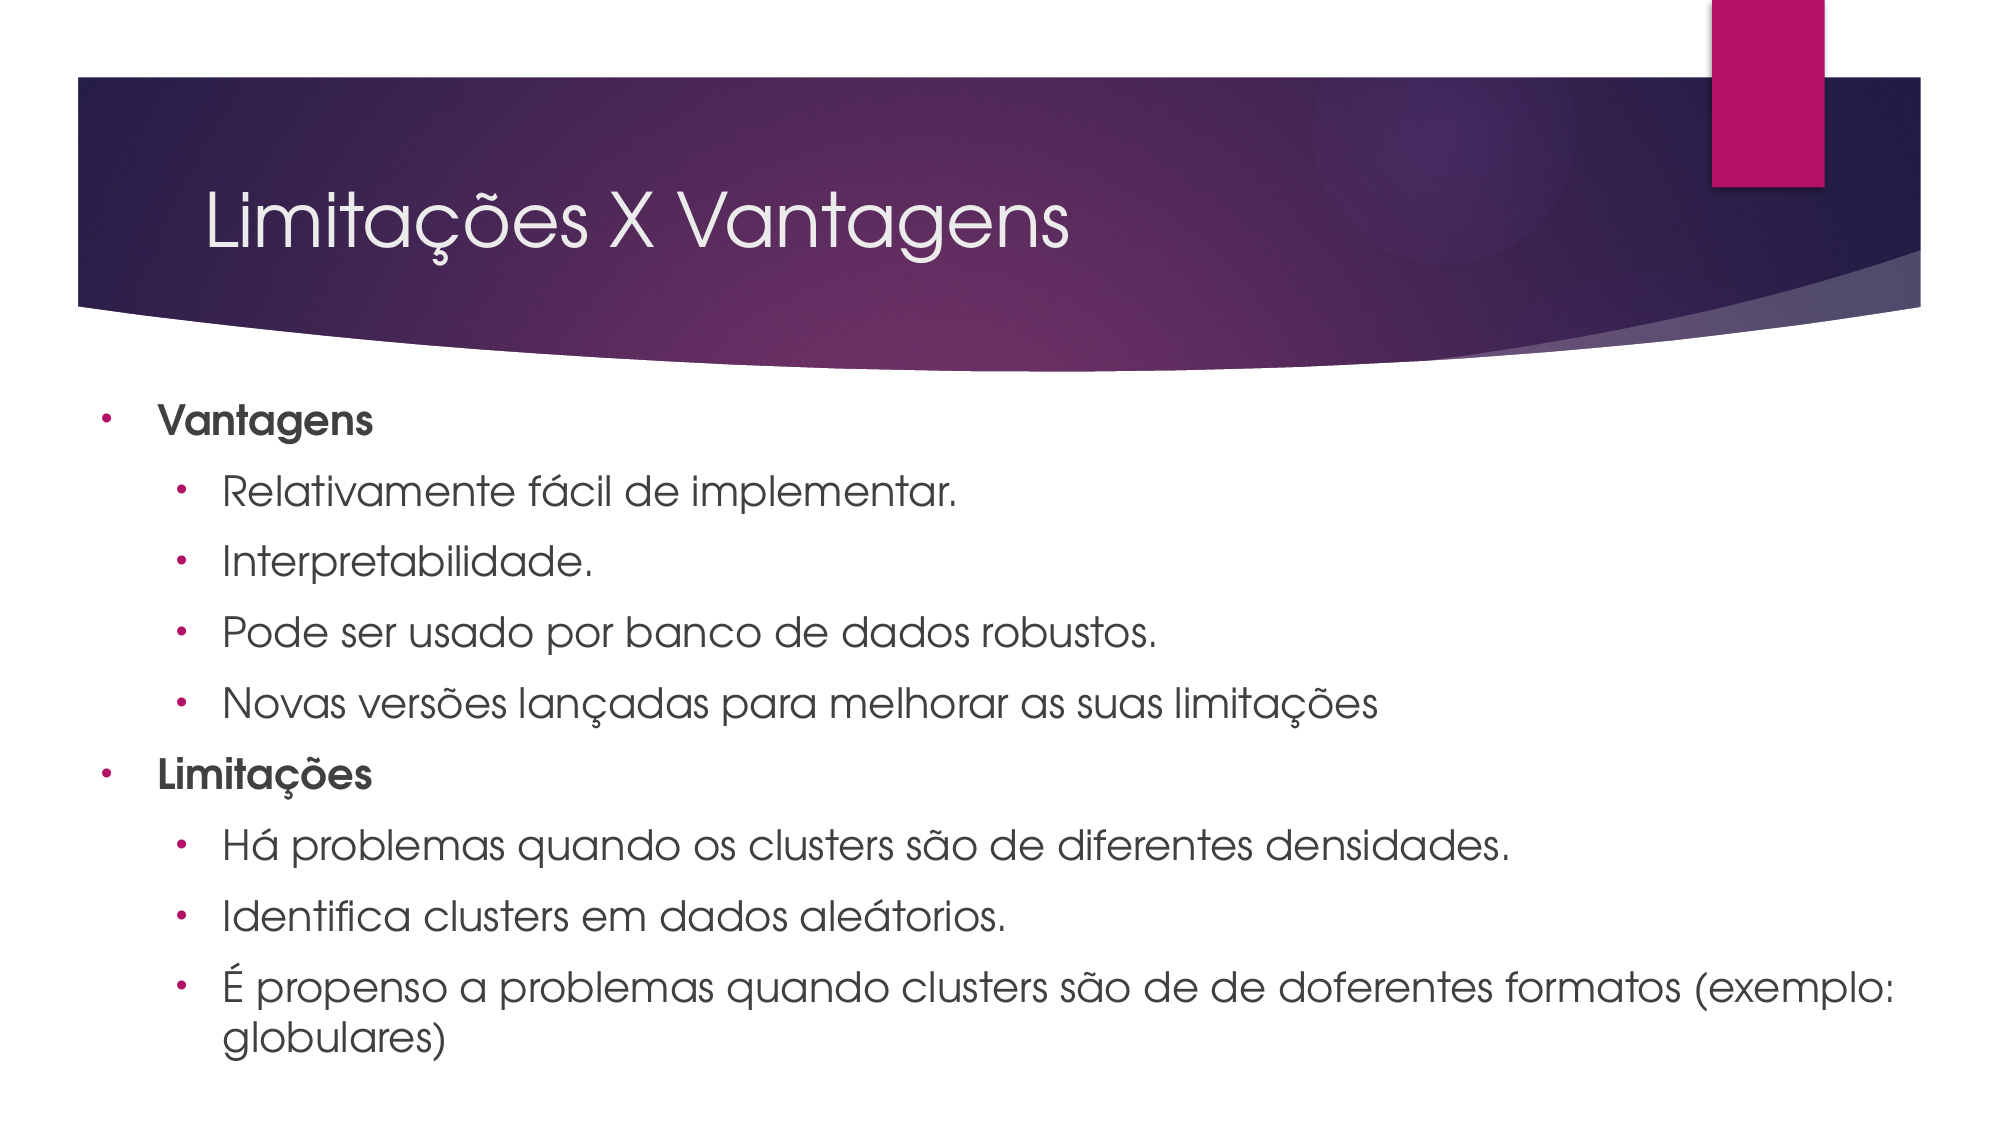

# Limitações X Vantagens
Vantagens
Relativamente fácil de implementar.
Interpretabilidade.
Pode ser usado por banco de dados robustos.
Novas versões lançadas para melhorar as suas limitações
Limitações
Há problemas quando os clusters são de diferentes densidades.
Identifica clusters em dados aleátorios.
É propenso a problemas quando clusters são de de doferentes formatos (exemplo: globulares)